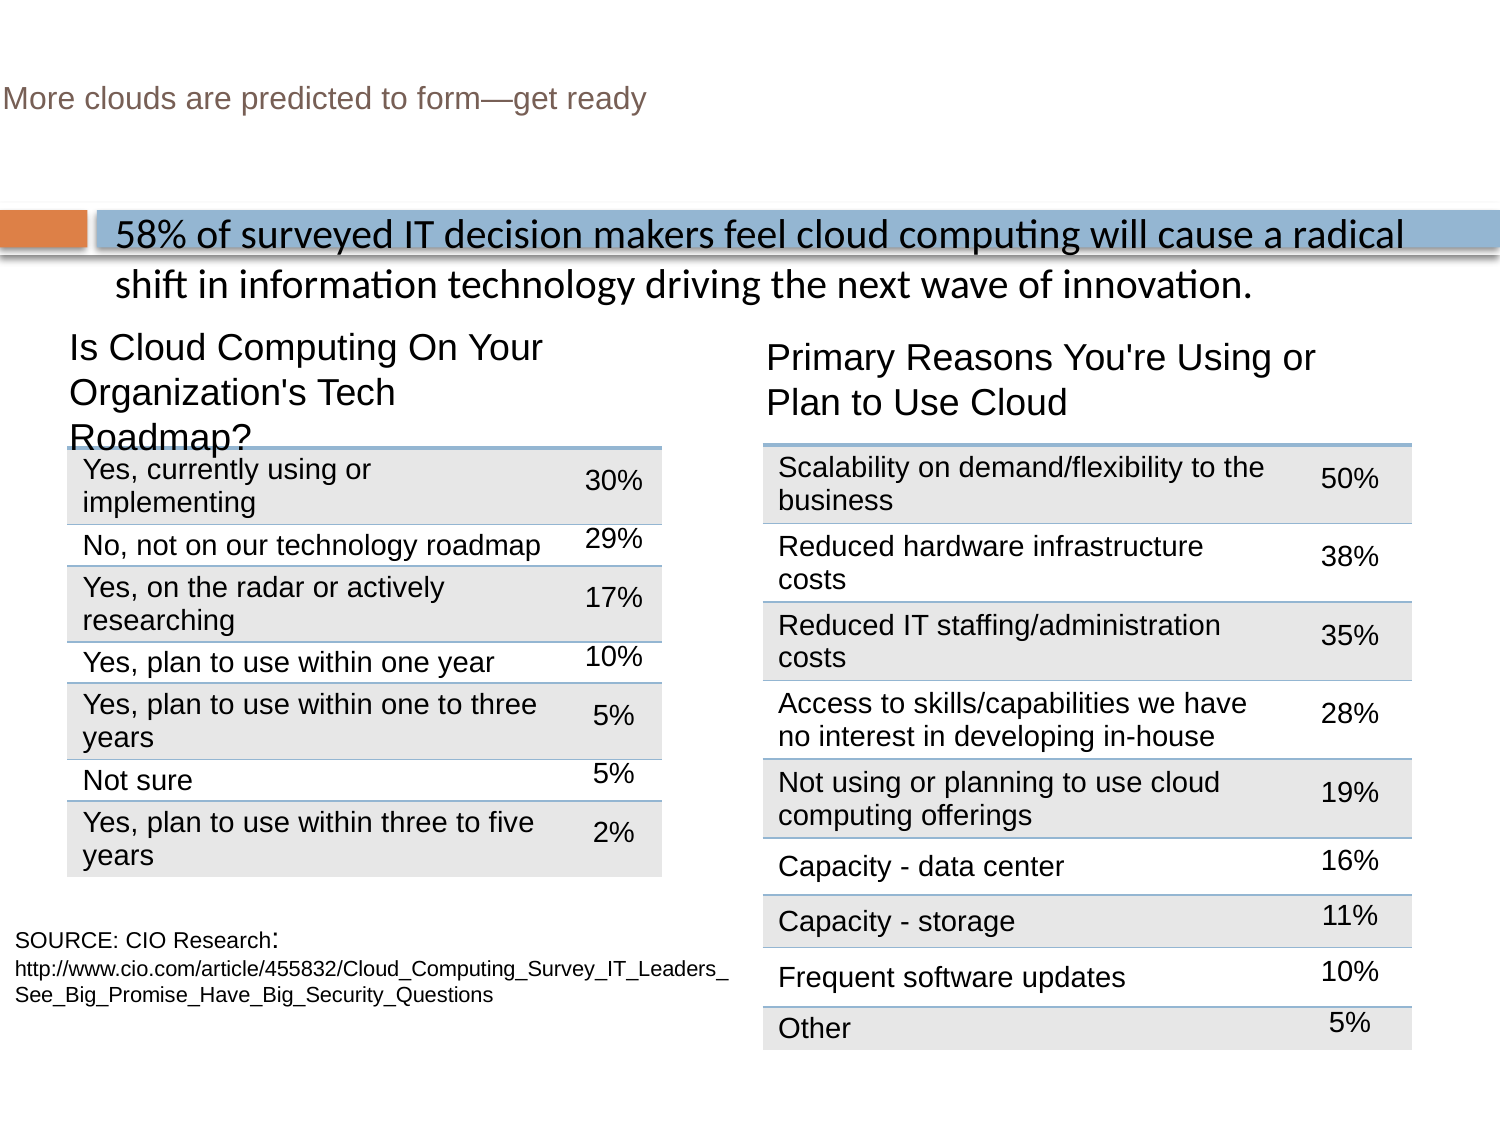

# More clouds are predicted to form—get ready
58% of surveyed IT decision makers feel cloud computing will cause a radical shift in information technology driving the next wave of innovation.
Primary Reasons You're Using or
Plan to Use Cloud
Is Cloud Computing On Your Organization's Tech Roadmap?
| Scalability on demand/flexibility to the business | 50% |
| --- | --- |
| Reduced hardware infrastructure costs | 38% |
| Reduced IT staffing/administration costs | 35% |
| Access to skills/capabilities we have no interest in developing in-house | 28% |
| Not using or planning to use cloud computing offerings | 19% |
| Capacity - data center | 16% |
| Capacity - storage | 11% |
| Frequent software updates | 10% |
| Other | 5% |
| Yes, currently using or implementing | 30% |
| --- | --- |
| No, not on our technology roadmap | 29% |
| Yes, on the radar or actively researching | 17% |
| Yes, plan to use within one year | 10% |
| Yes, plan to use within one to three years | 5% |
| Not sure | 5% |
| Yes, plan to use within three to five years | 2% |
SOURCE: CIO Research: http://www.cio.com/article/455832/Cloud_Computing_Survey_IT_Leaders_See_Big_Promise_Have_Big_Security_Questions